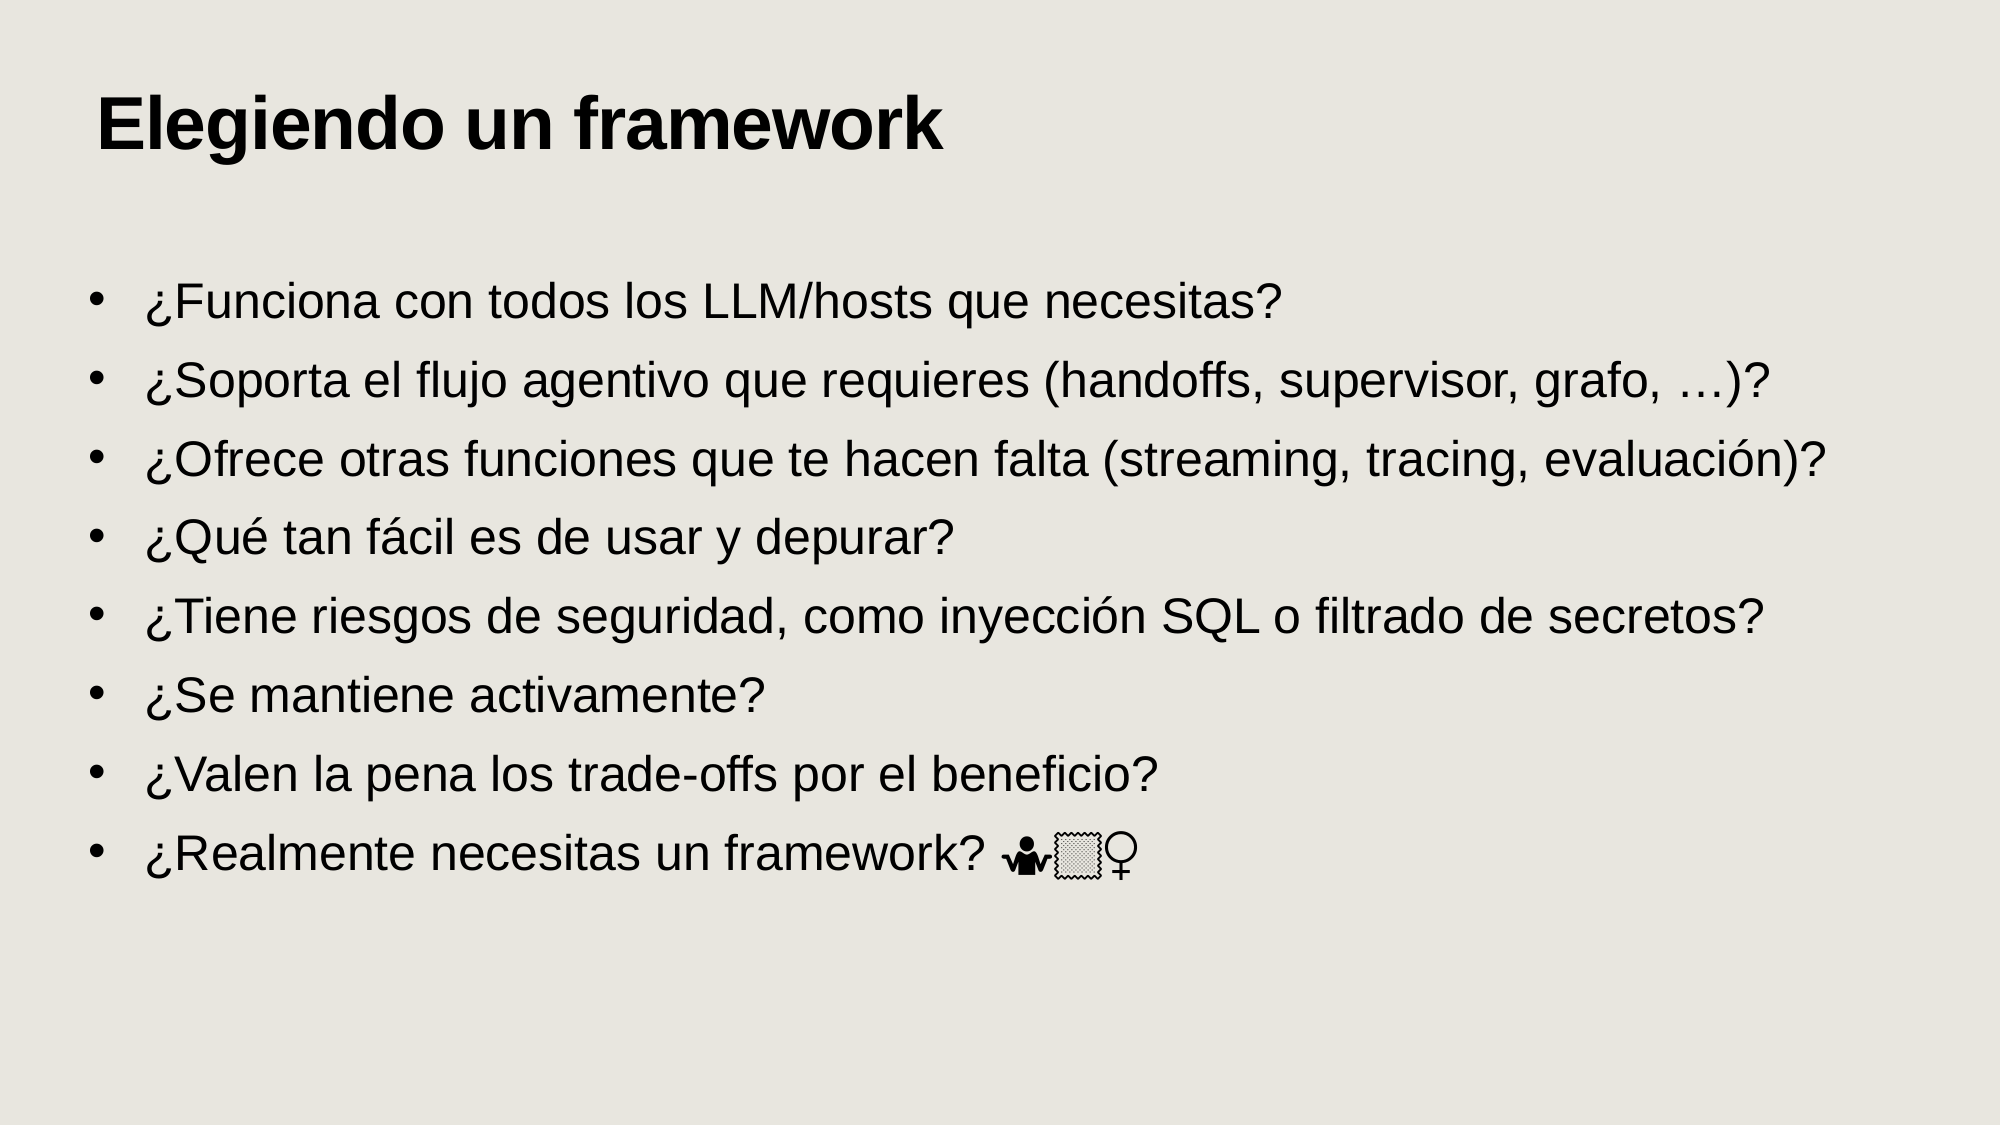

# Elegiendo un framework
¿Funciona con todos los LLM/hosts que necesitas?
¿Soporta el flujo agentivo que requieres (handoffs, supervisor, grafo, …)?
¿Ofrece otras funciones que te hacen falta (streaming, tracing, evaluación)?
¿Qué tan fácil es de usar y depurar?
¿Tiene riesgos de seguridad, como inyección SQL o filtrado de secretos?
¿Se mantiene activamente?
¿Valen la pena los trade‑offs por el beneficio?
¿Realmente necesitas un framework? 🤷🏻‍♀️